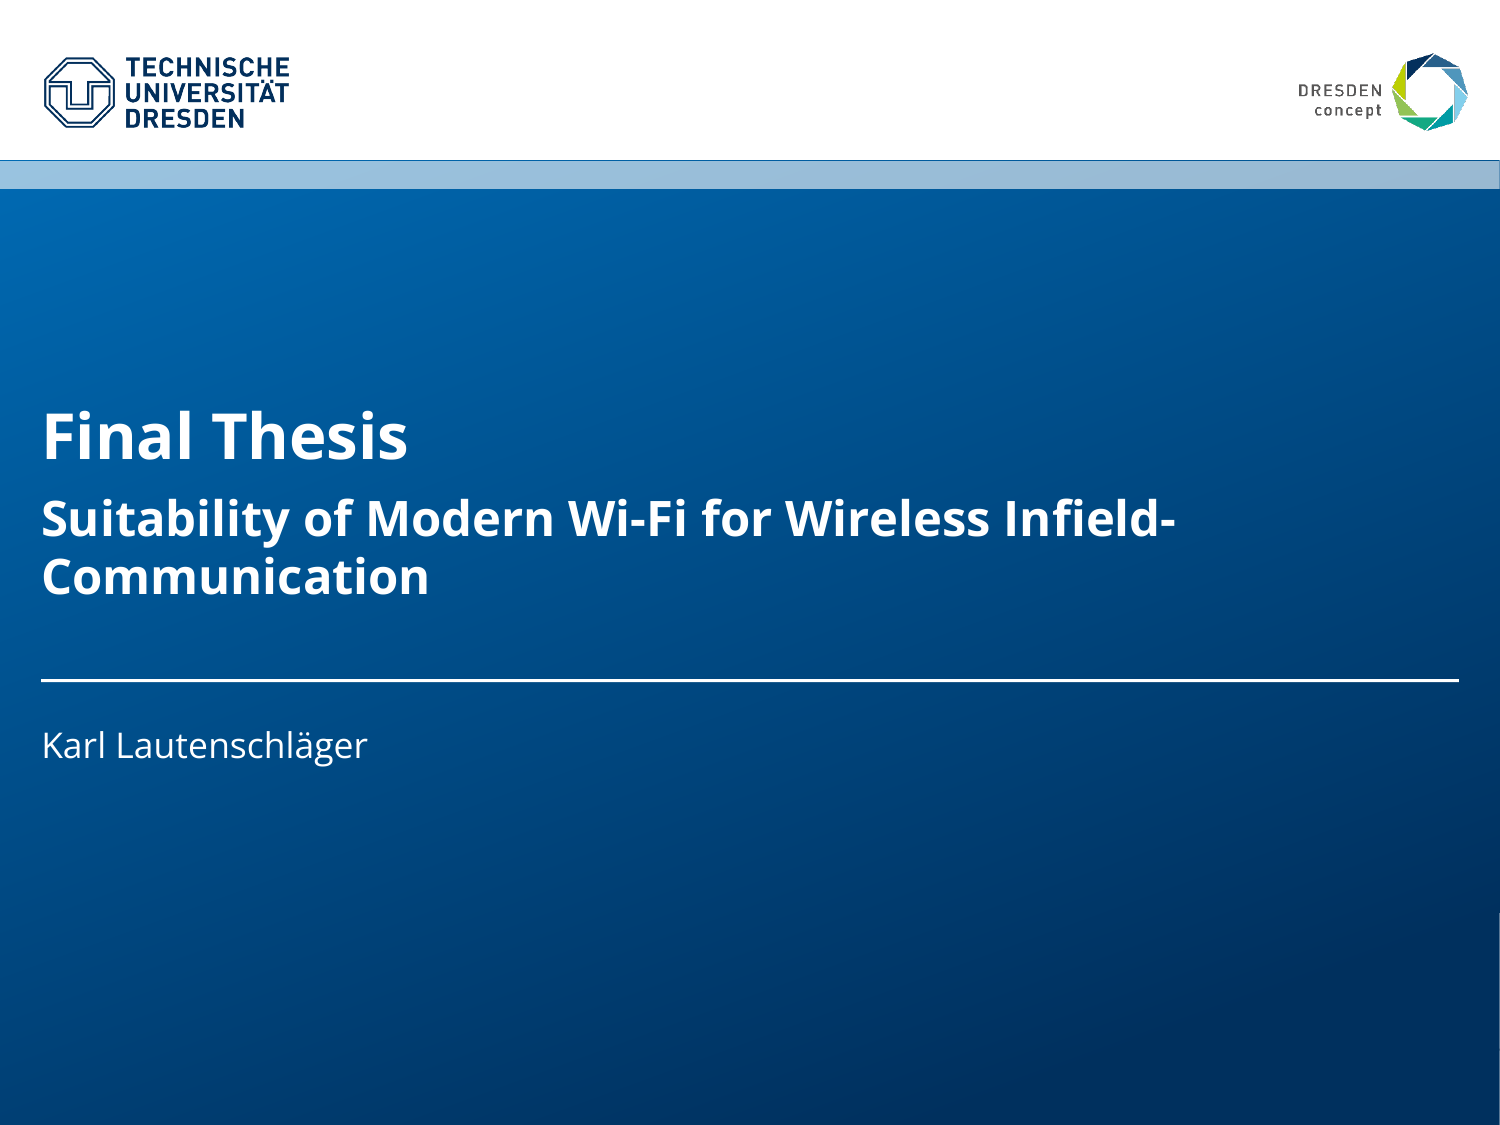

Final Thesis
Suitability of Modern Wi-Fi for Wireless Infield-Communication
Karl Lautenschläger